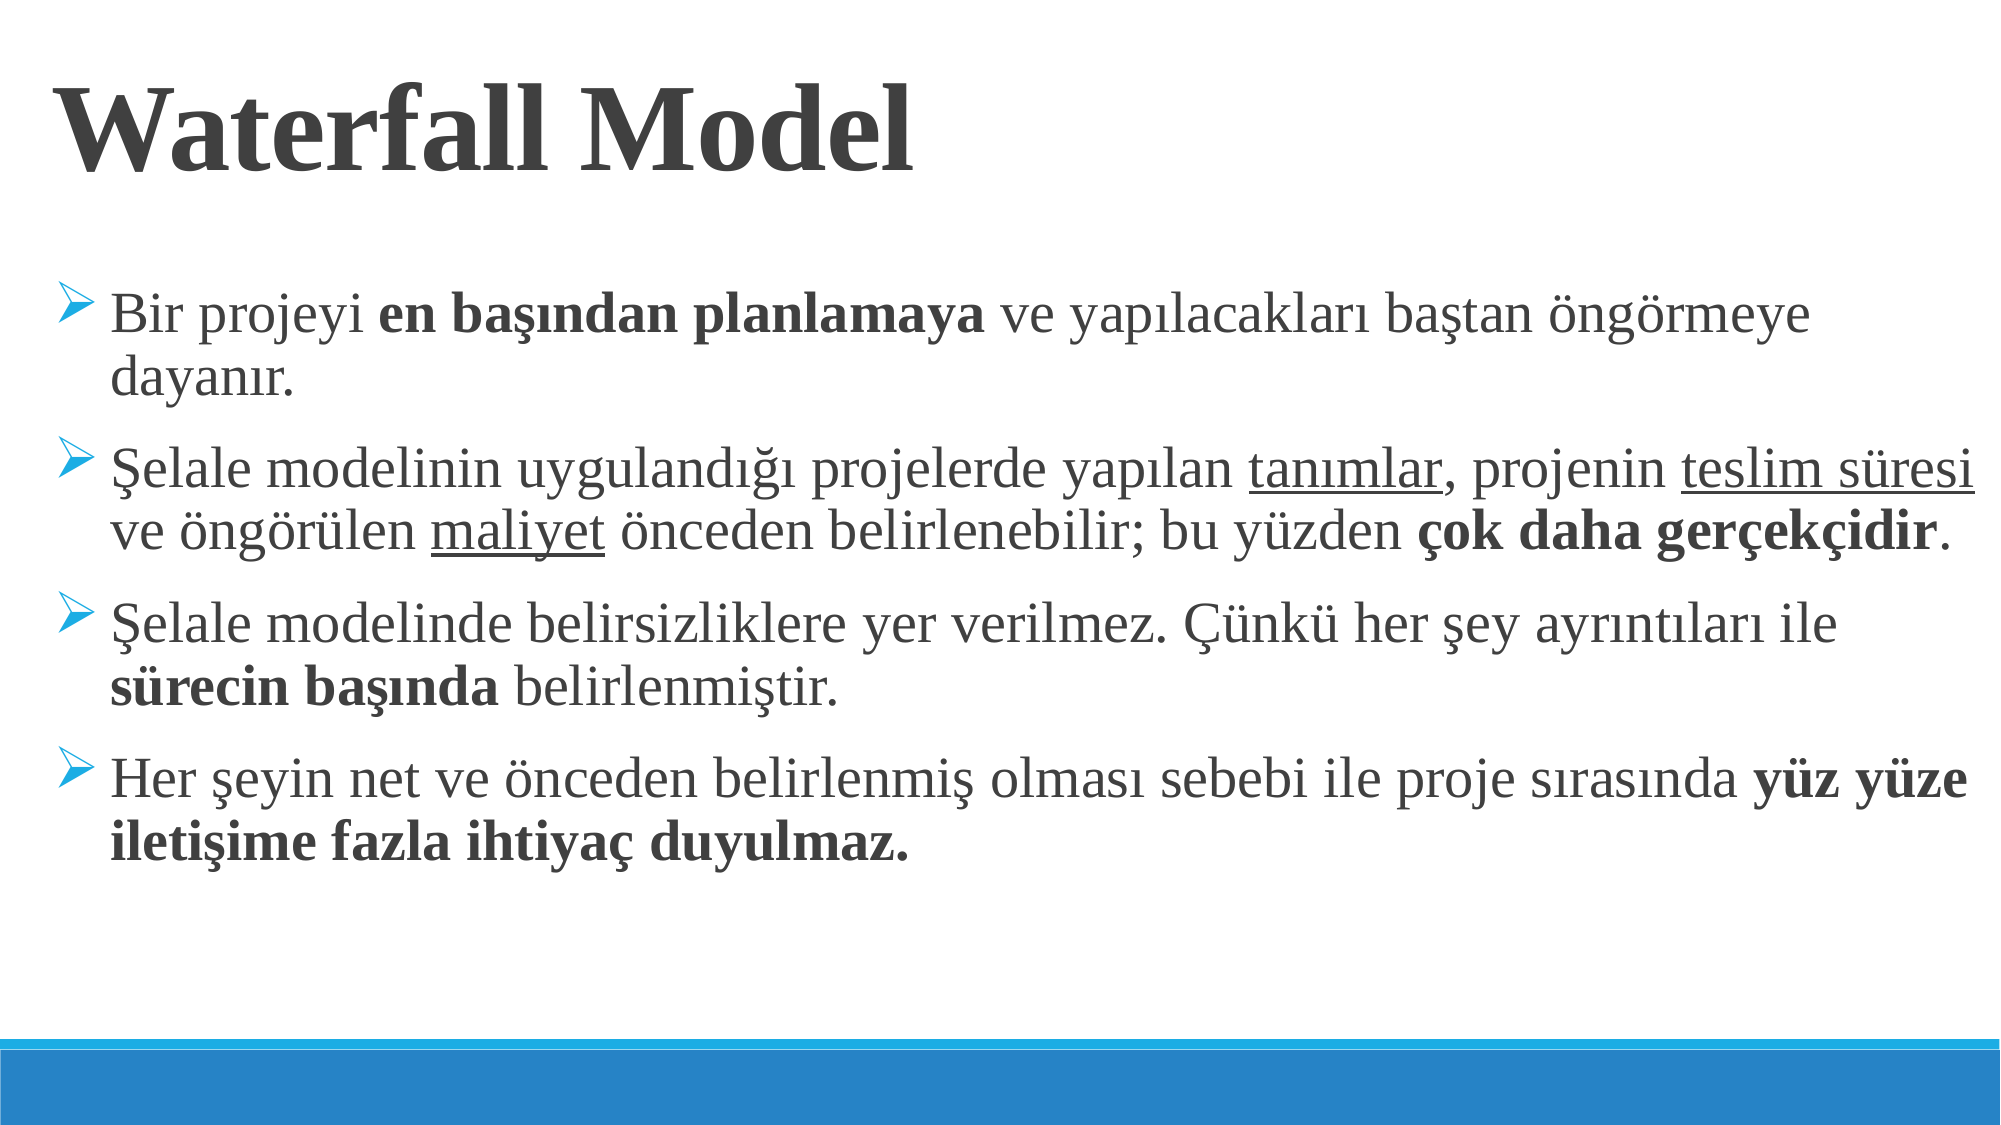

Waterfall Model
Bir projeyi en başından planlamaya ve yapılacakları baştan öngörmeye dayanır.
Şelale modelinin uygulandığı projelerde yapılan tanımlar, projenin teslim süresi ve öngörülen maliyet önceden belirlenebilir; bu yüzden çok daha gerçekçidir.
Şelale modelinde belirsizliklere yer verilmez. Çünkü her şey ayrıntıları ile sürecin başında belirlenmiştir.
Her şeyin net ve önceden belirlenmiş olması sebebi ile proje sırasında yüz yüze iletişime fazla ihtiyaç duyulmaz.